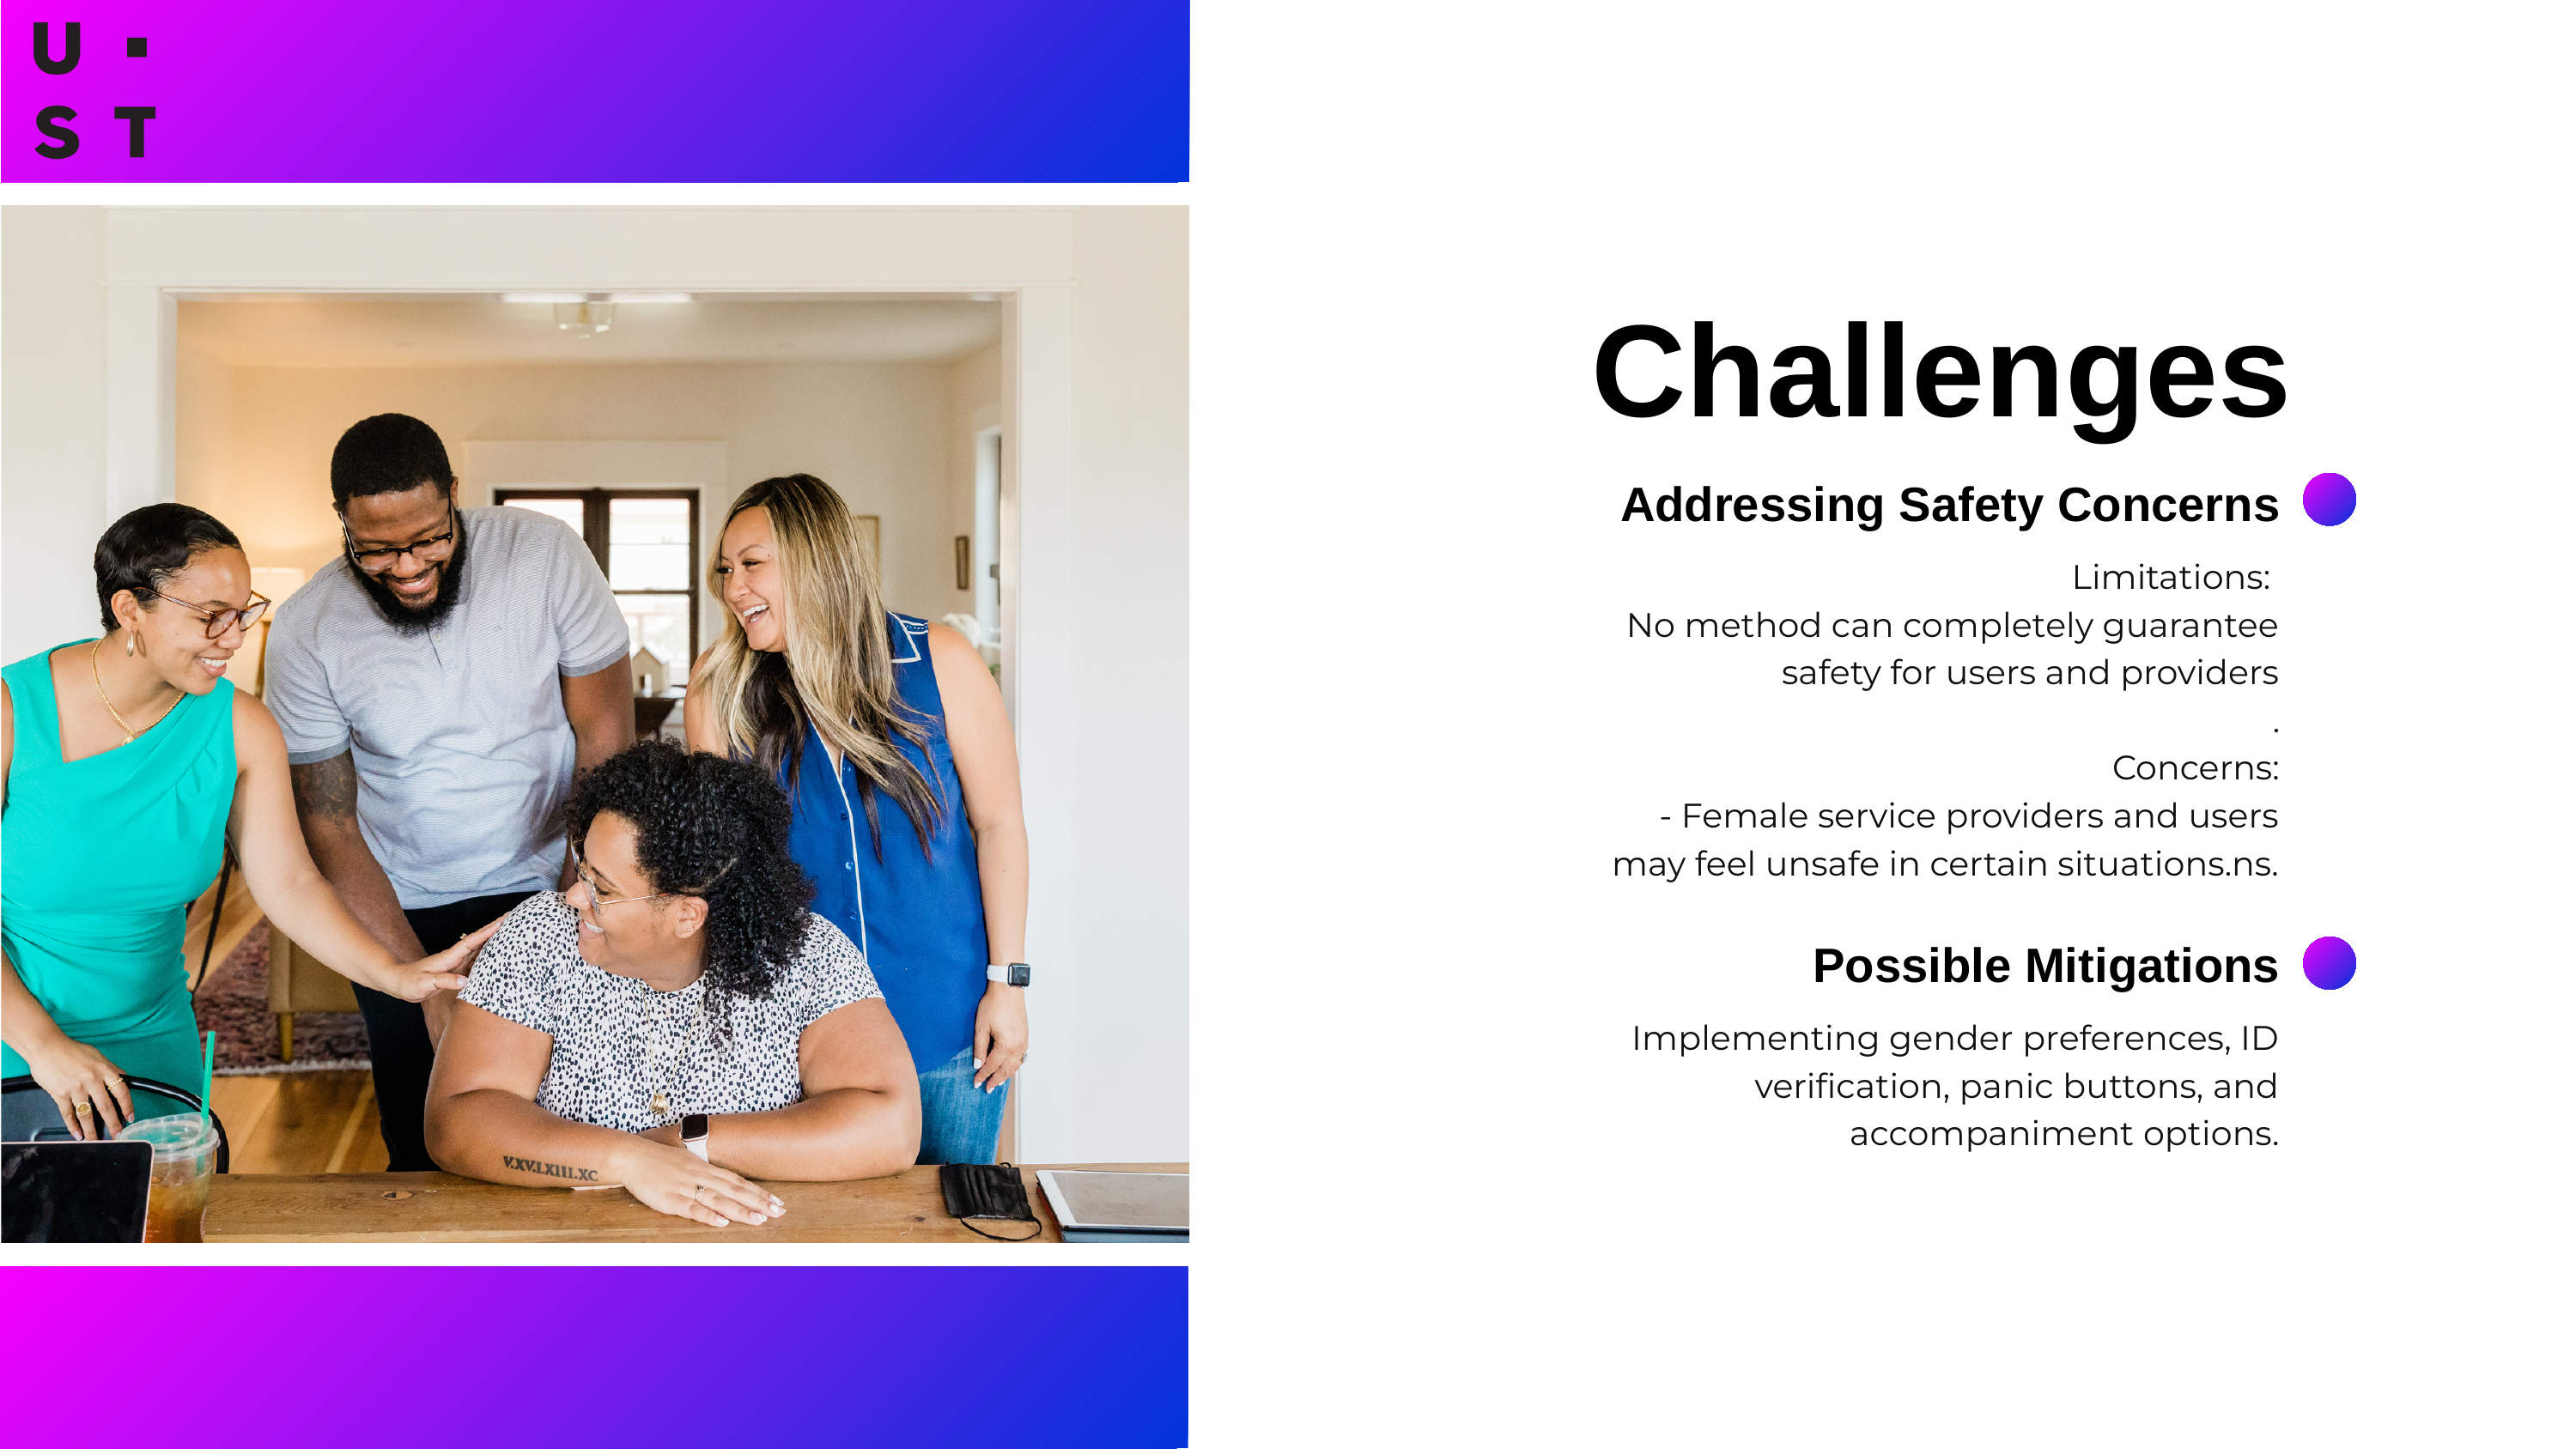

Challenges
Addressing Safety Concerns

Limitations:
No method can completely guarantee safety for users and providers
.
Concerns:
  - Female service providers and users may feel unsafe in certain situations.ns.
Possible Mitigations

Implementing gender preferences, ID verification, panic buttons, and accompaniment options.